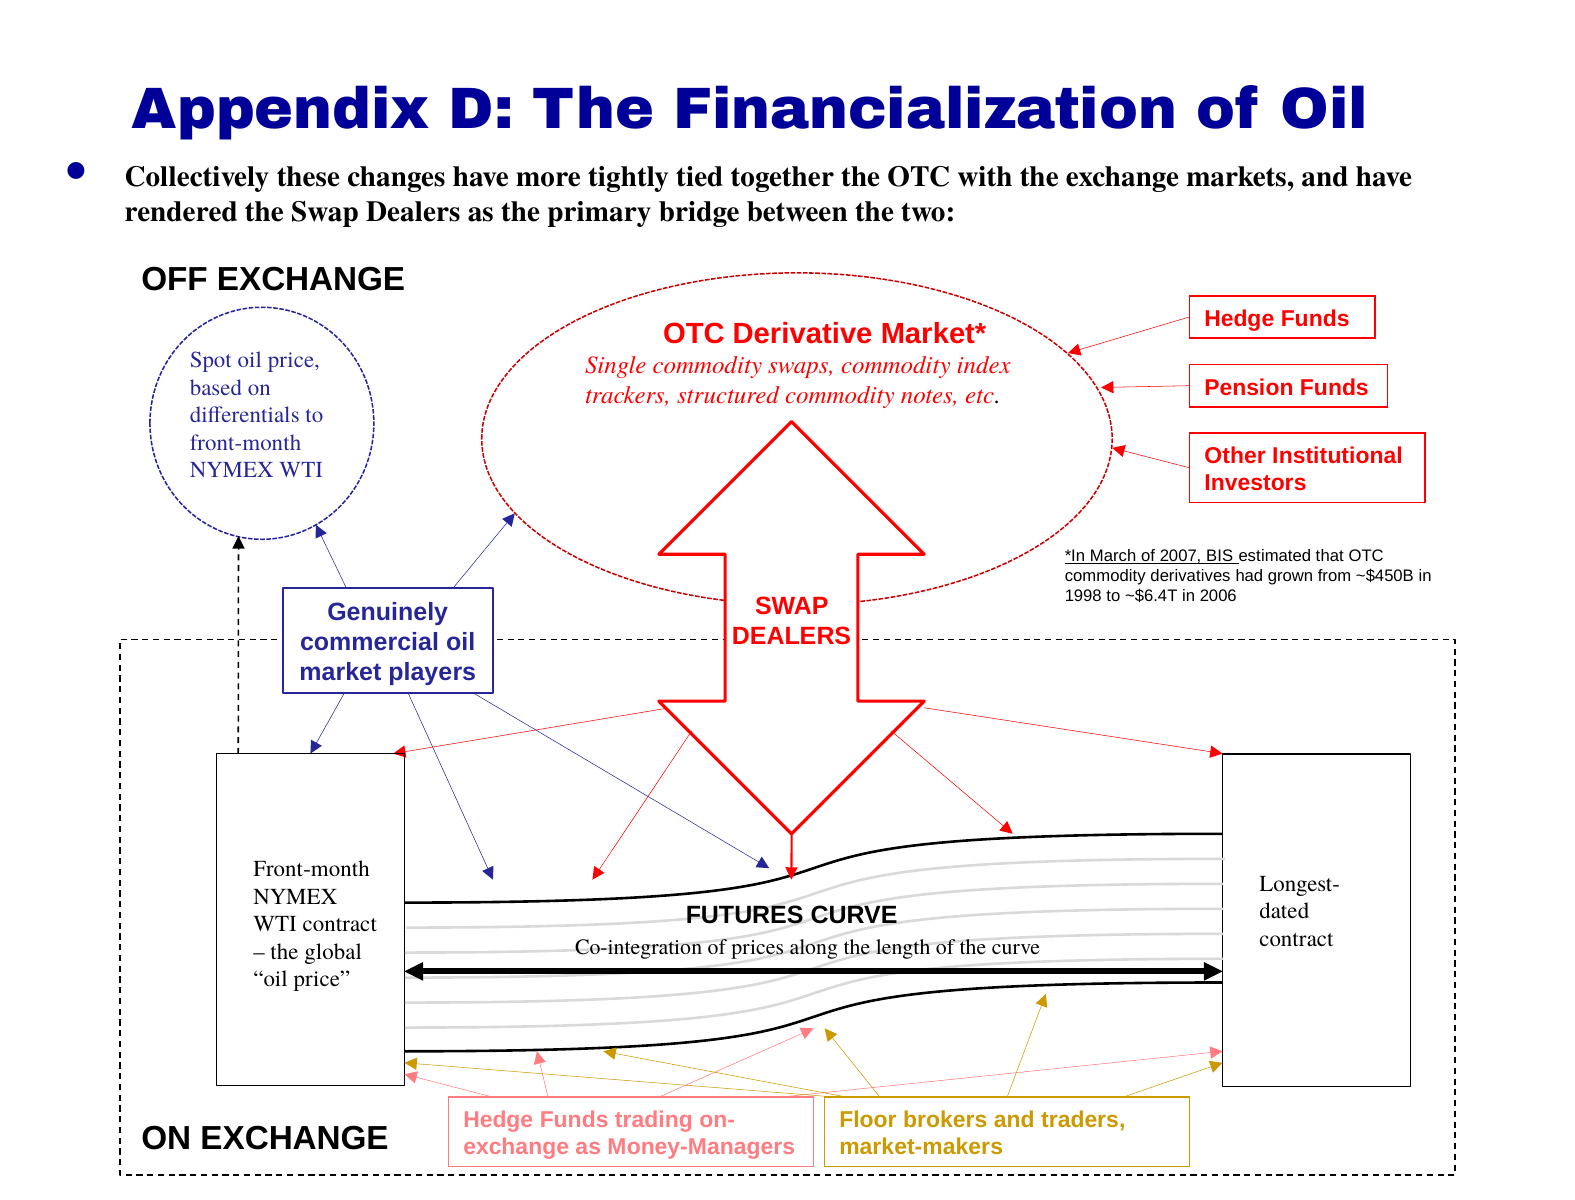

# Appendix D: The Financialization of Oil
Collectively these changes have more tightly tied together the OTC with the exchange markets, and have rendered the Swap Dealers as the primary bridge between the two:
OFF EXCHANGE

Hedge Funds

OTC Derivative Market*
Spot oil price, based on differentials to front-month NYMEX WTI
Single commodity swaps, commodity index trackers, structured commodity notes, etc.
Pension Funds

SWAP DEALERS
Other Institutional Investors
*In March of 2007, BIS estimated that OTC commodity derivatives had grown from ~$450B in 1998 to ~$6.4T in 2006
Genuinely commercial oil market players

Front-month NYMEX WTI contract – the global “oil price”
Longest-dated contract
FUTURES CURVE
Co-integration of prices along the length of the curve
Hedge Funds trading on-exchange as Money-Managers
Floor brokers and traders, market-makers
ON EXCHANGE